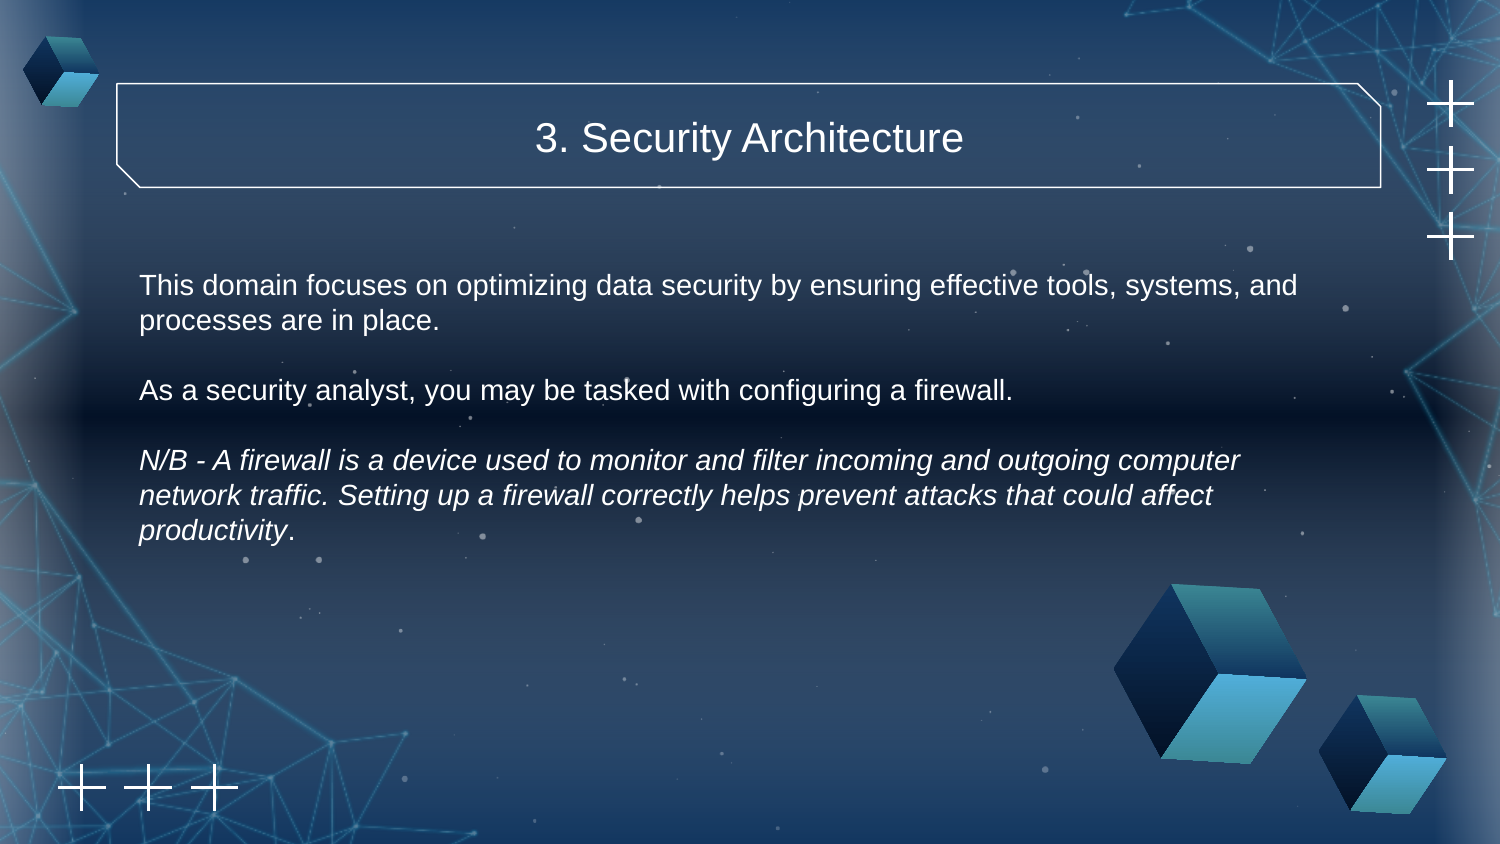

3. Security Architecture
This domain focuses on optimizing data security by ensuring effective tools, systems, and processes are in place.

As a security analyst, you may be tasked with configuring a firewall.

N/B - A firewall is a device used to monitor and filter incoming and outgoing computer network traffic. Setting up a firewall correctly helps prevent attacks that could affect productivity.